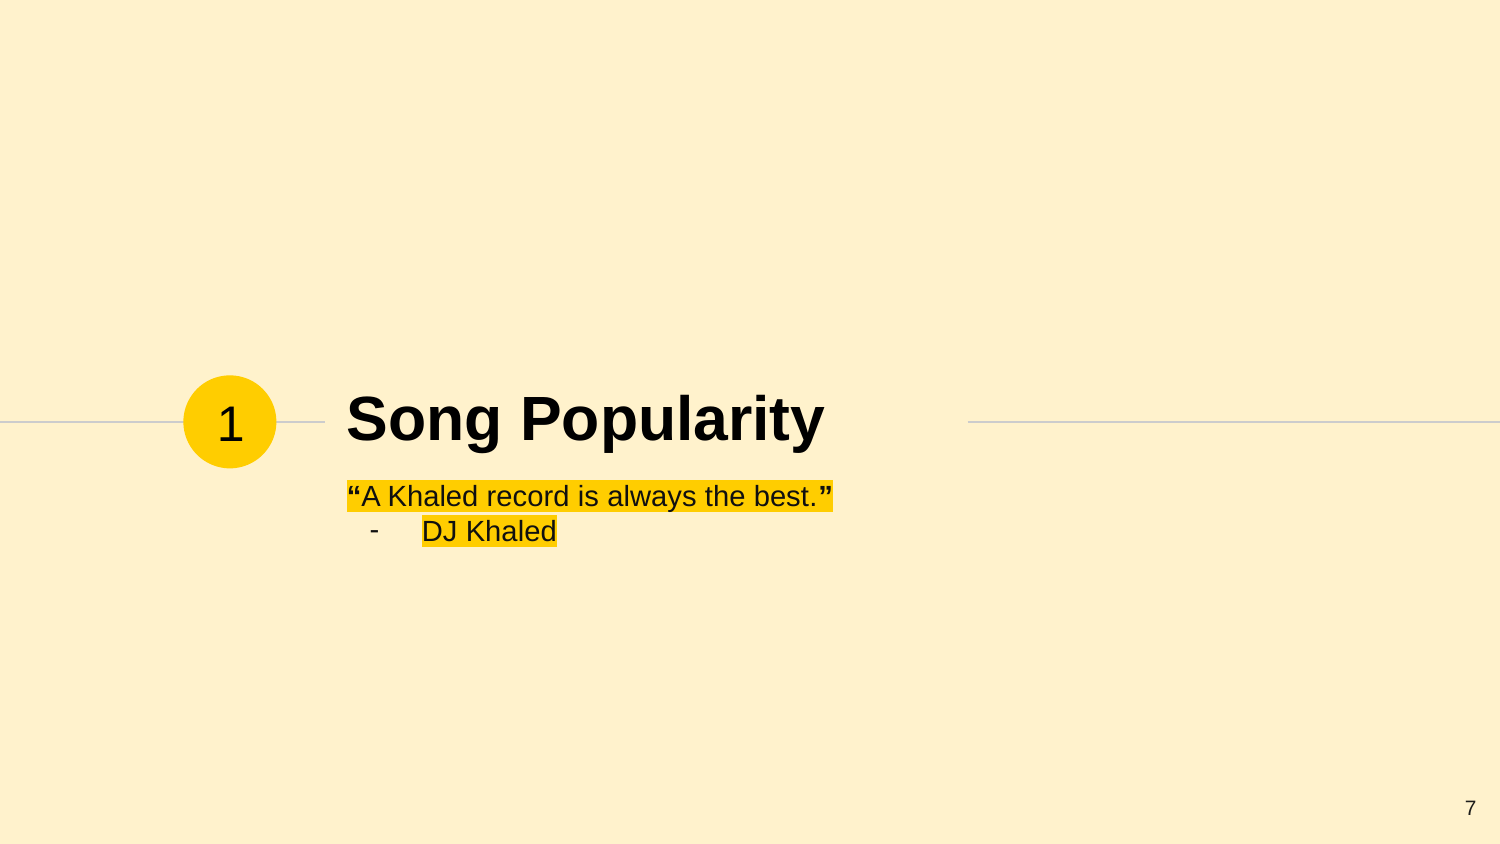

# Song Popularity
1
“A Khaled record is always the best.”
DJ Khaled
7